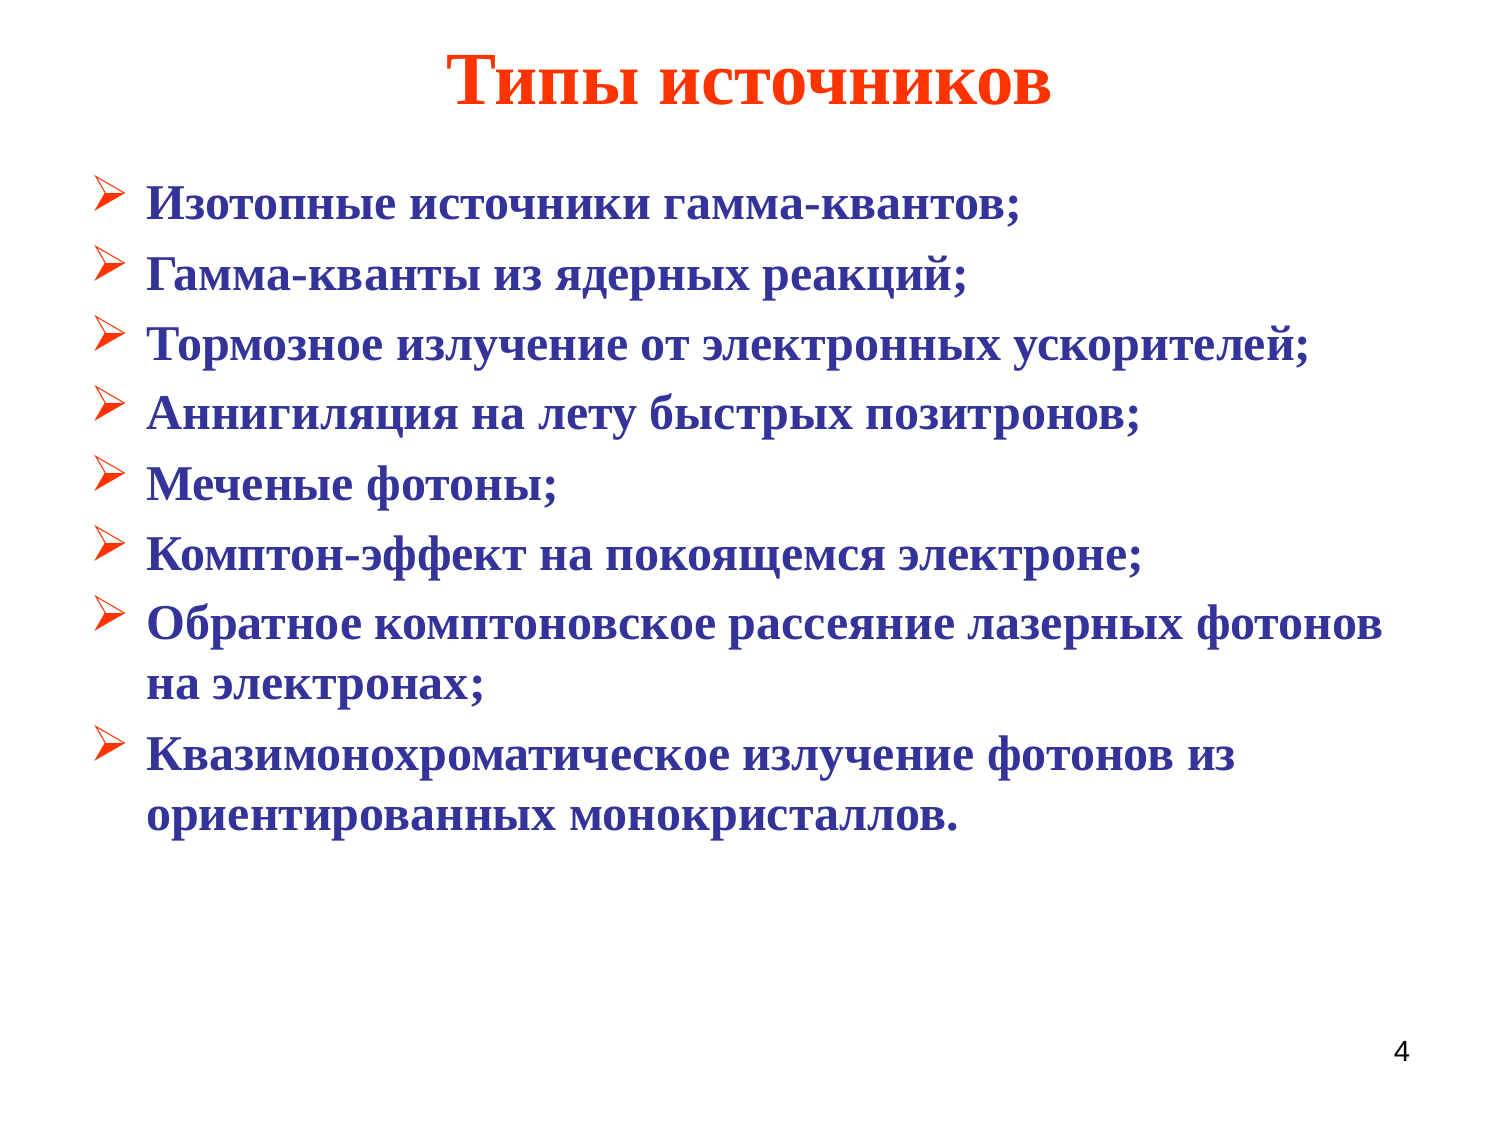

# Типы источников
Изотопные источники гамма-квантов;
Гамма-кванты из ядерных реакций;
Тормозное излучение от электронных ускорителей;
Аннигиляция на лету быстрых позитронов;
Меченые фотоны;
Комптон-эффект на покоящемся электроне;
Обратное комптоновское рассеяние лазерных фотонов на электронах;
Квазимонохроматическое излучение фотонов из ориентированных монокристаллов.
4